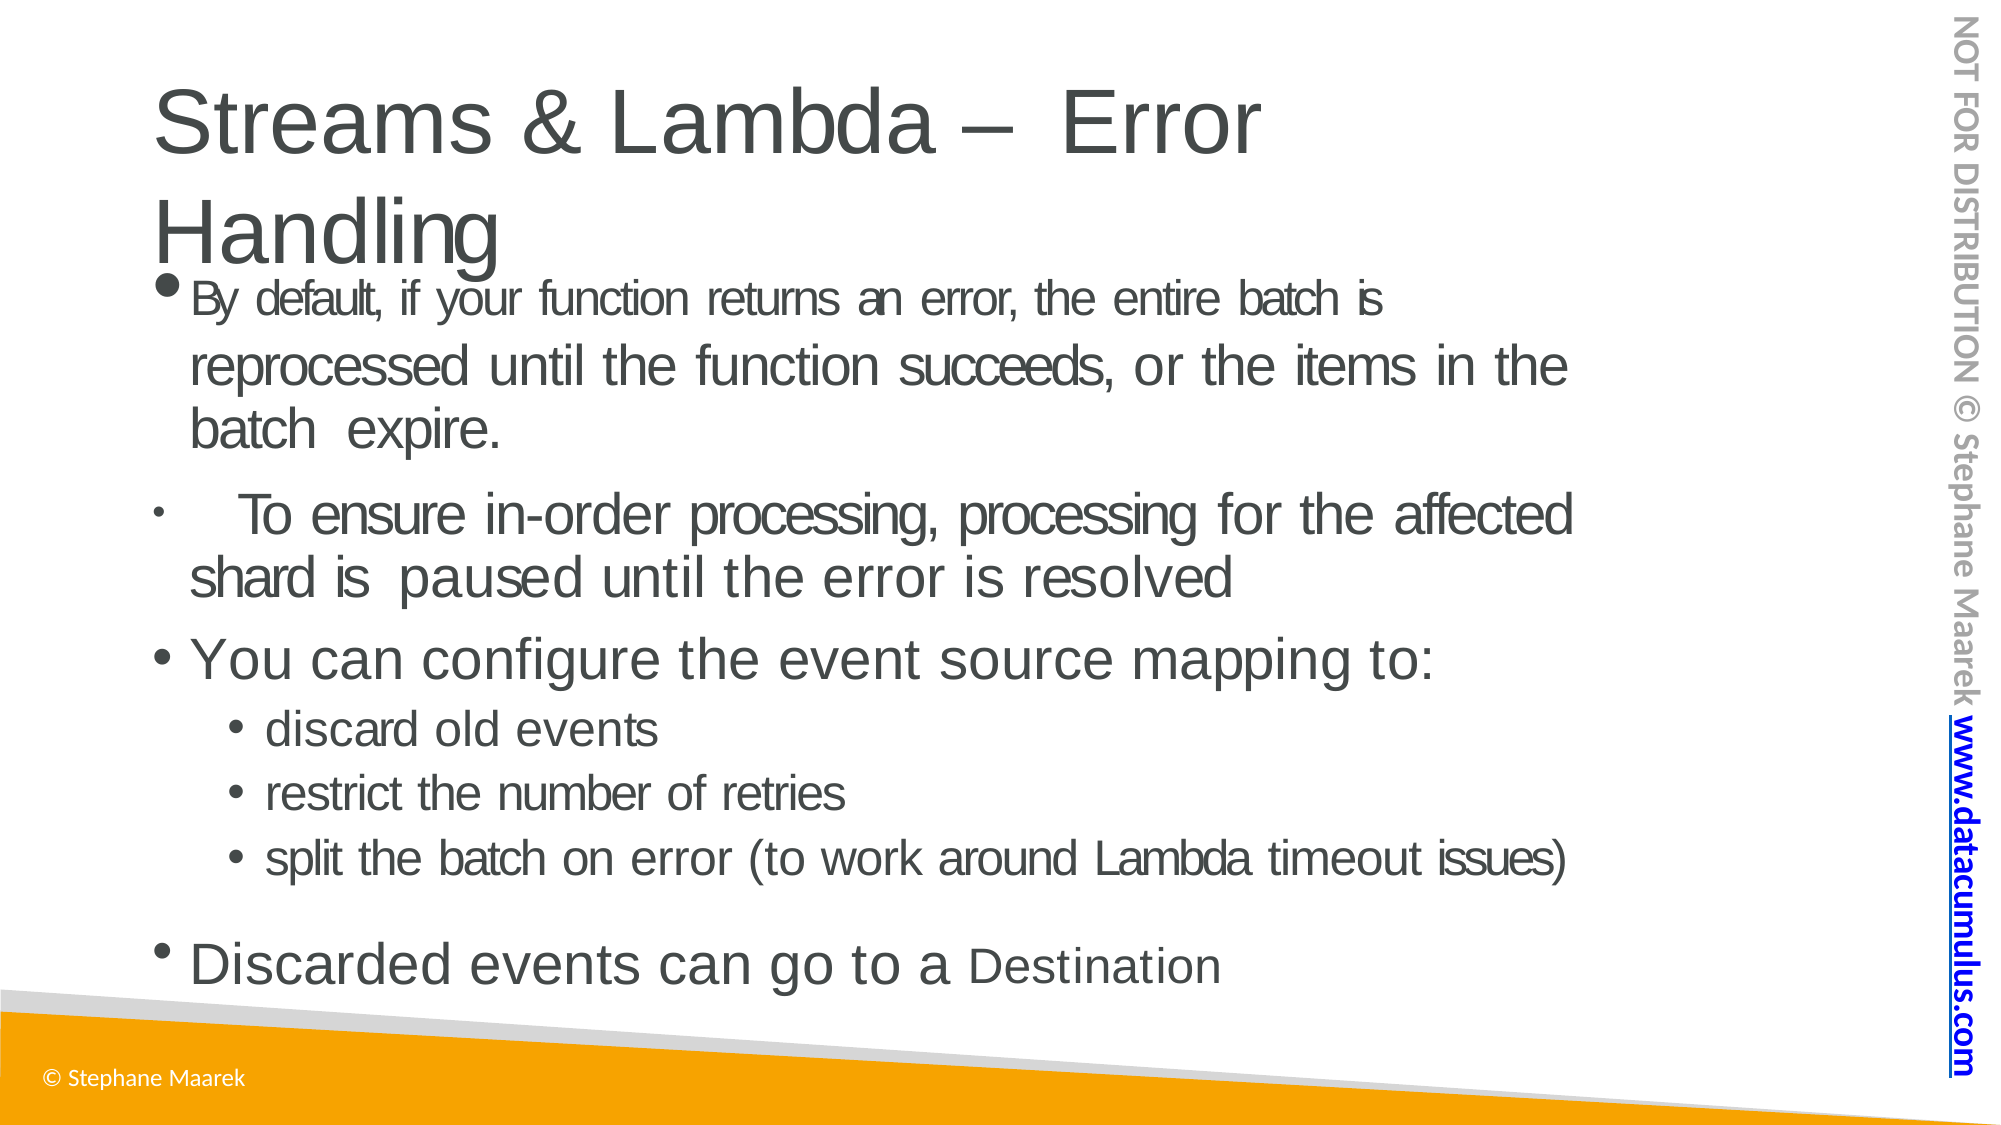

NOT FOR DISTRIBUTION © Stephane Maarek www.datacumulus.com
# Streams & Lambda – Error Handling
By default, if your function returns an error, the entire batch is  reprocessed until the function succeeds, or the items in the batch  expire.
	To ensure in-order processing, processing for the affected shard is  paused until the error is resolved
You can configure the event source mapping to:
discard old events
restrict the number of retries
split the batch on error (to work around Lambda timeout issues)
Discarded events can go to a Destination
© Stephane Maarek